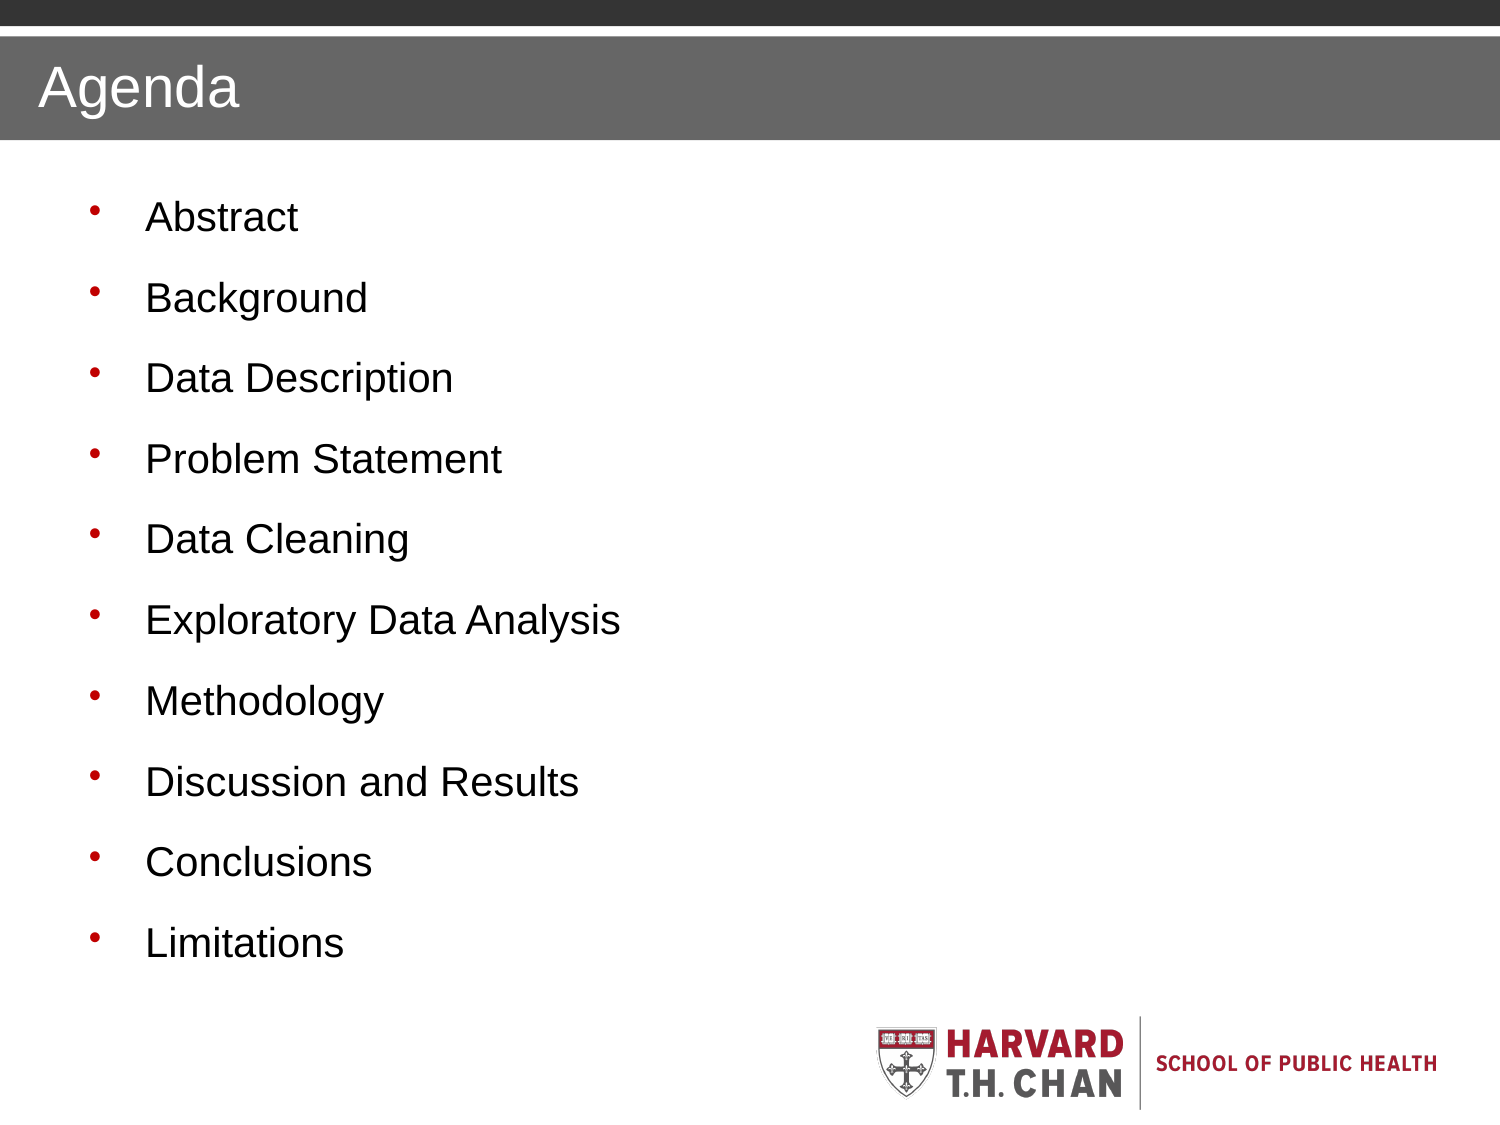

Agenda
Abstract
Background
Data Description
Problem Statement
Data Cleaning
Exploratory Data Analysis
Methodology
Discussion and Results
Conclusions
Limitations